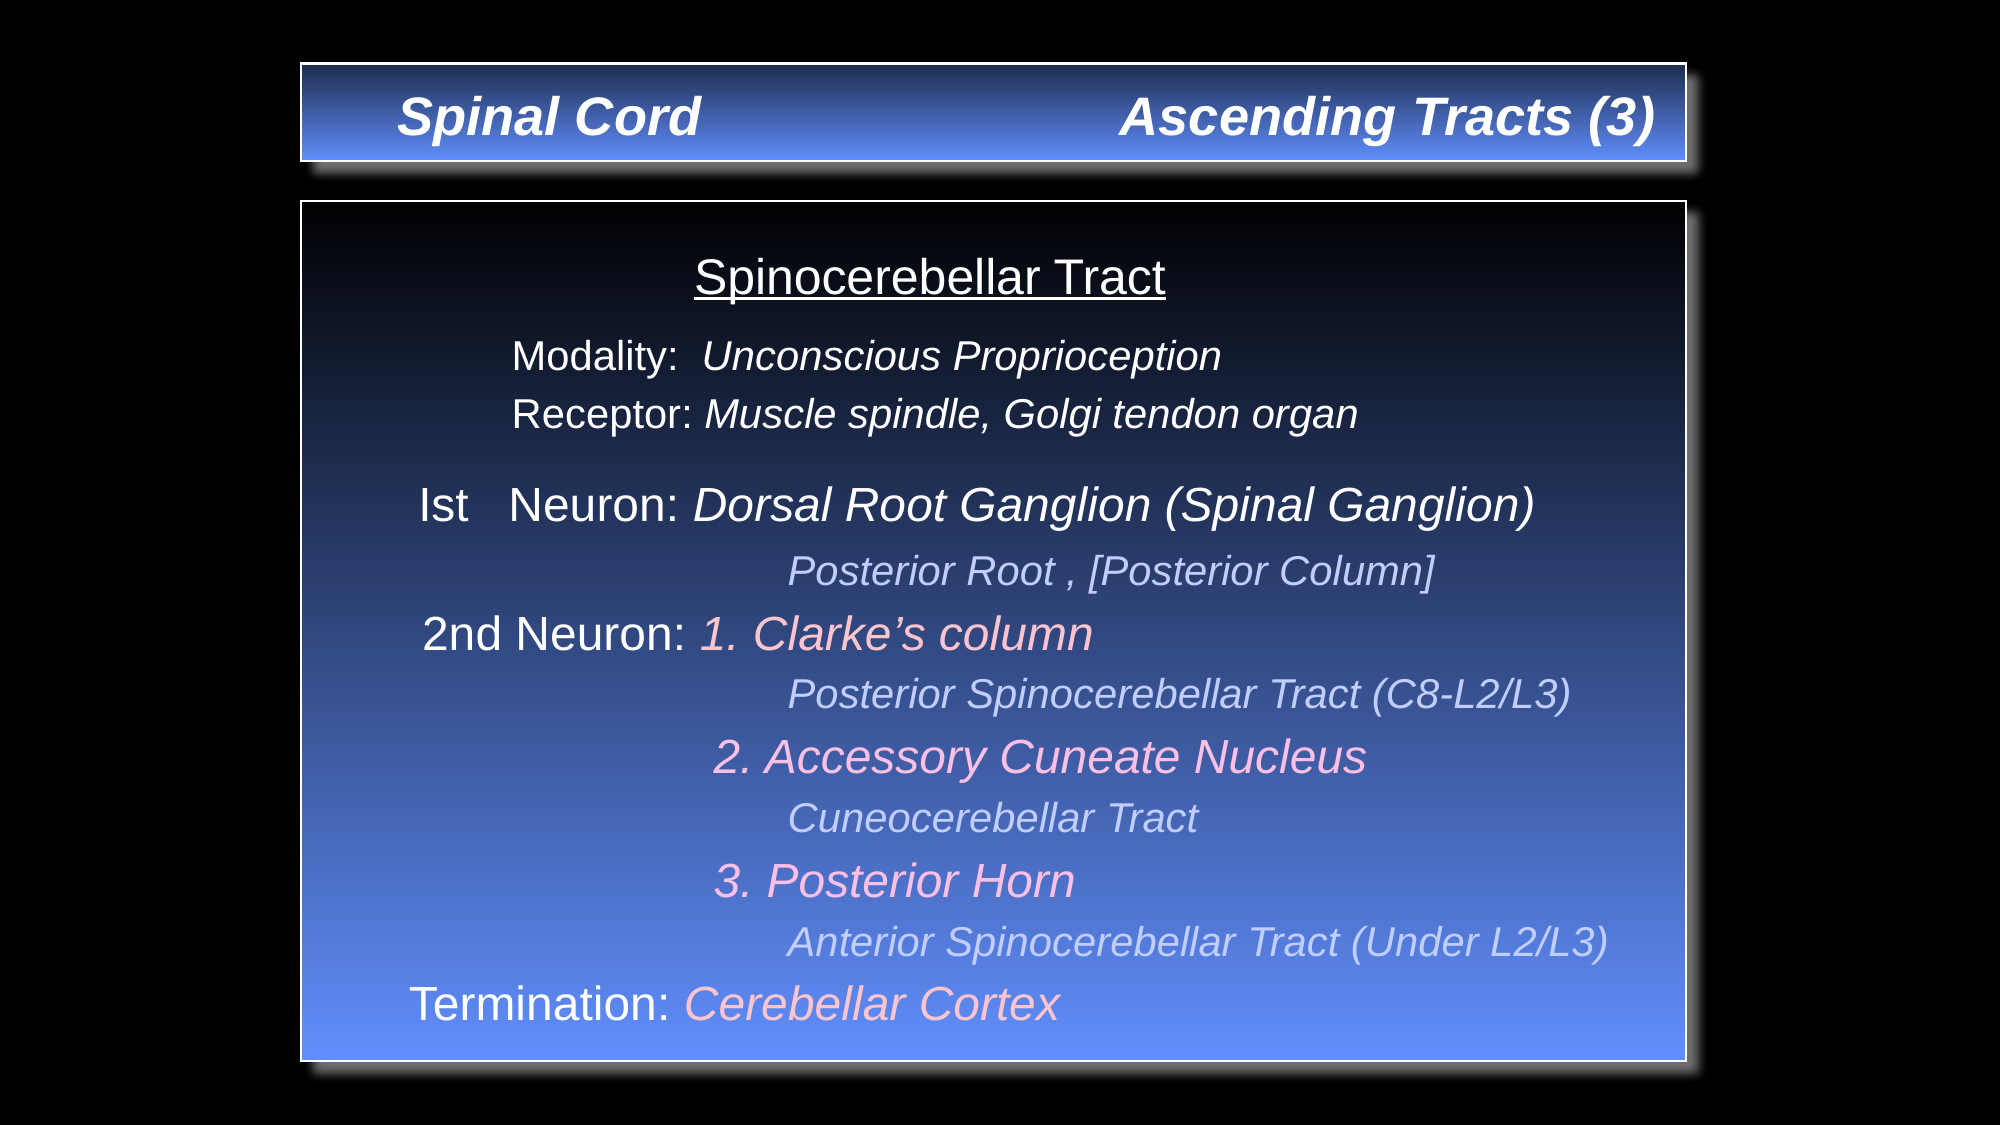

Spinal Cord                            Ascending Tracts (3)
                           Spinocerebellar Tract

                 Modality:  Unconscious Proprioception
                 Receptor: Muscle spindle, Golgi tendon organ

         Ist   Neuron: Dorsal Root Ganglion (Spinal Ganglion)
                                         Posterior Root , [Posterior Column]
        2nd Neuron: 1. Clarke’s column
                                         Posterior Spinocerebellar Tract (C8-L2/L3)
                              2. Accessory Cuneate Nucleus
                                         Cuneocerebellar Tract
                              3. Posterior Horn
                                         Anterior Spinocerebellar Tract (Under L2/L3)
       Termination: Cerebellar Cortex